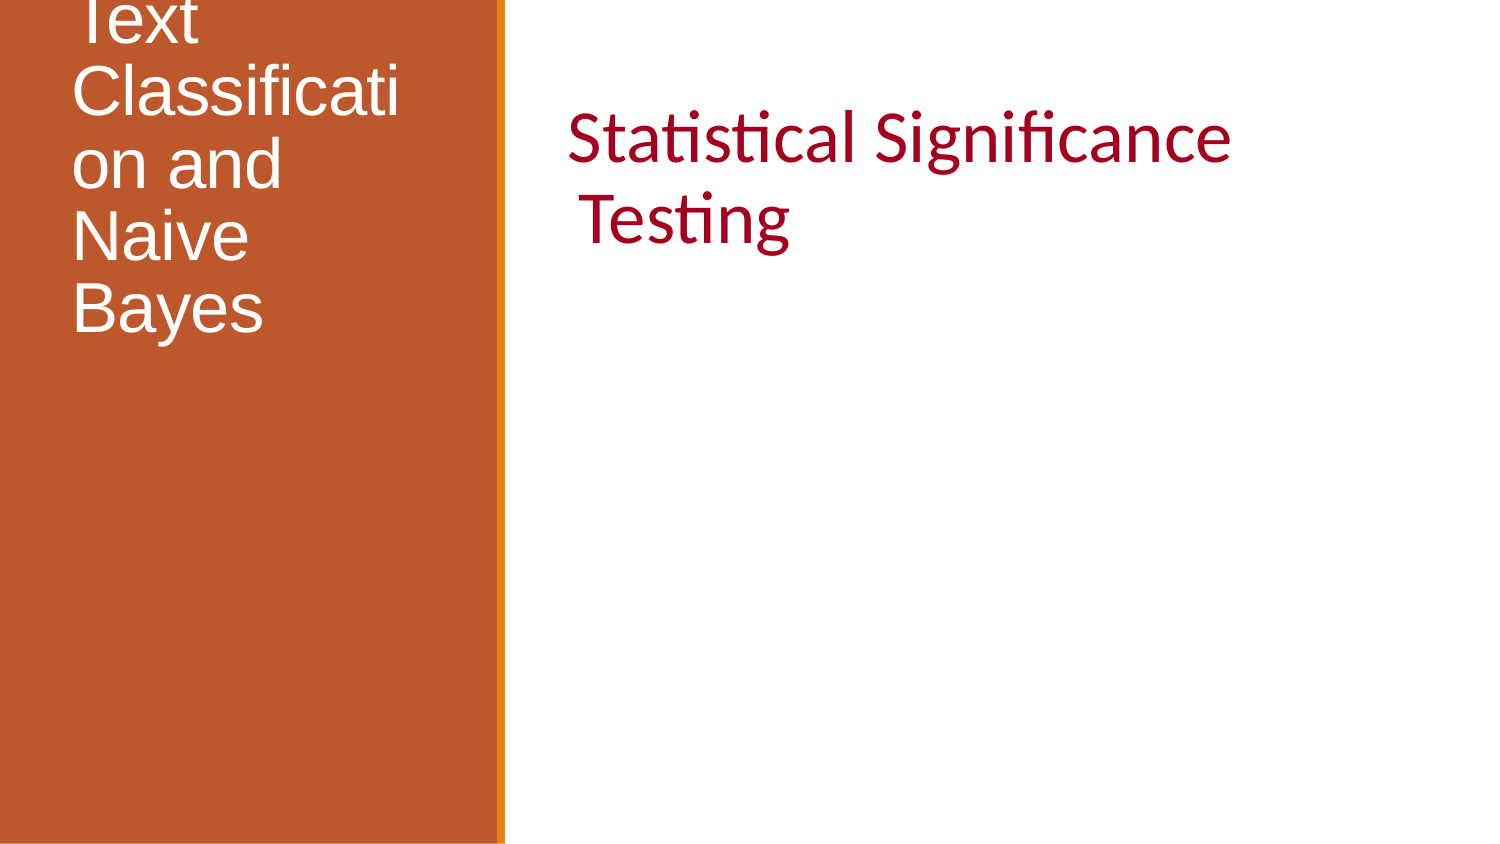

# Text Classification and Naive Bayes
Statistical Significance Testing